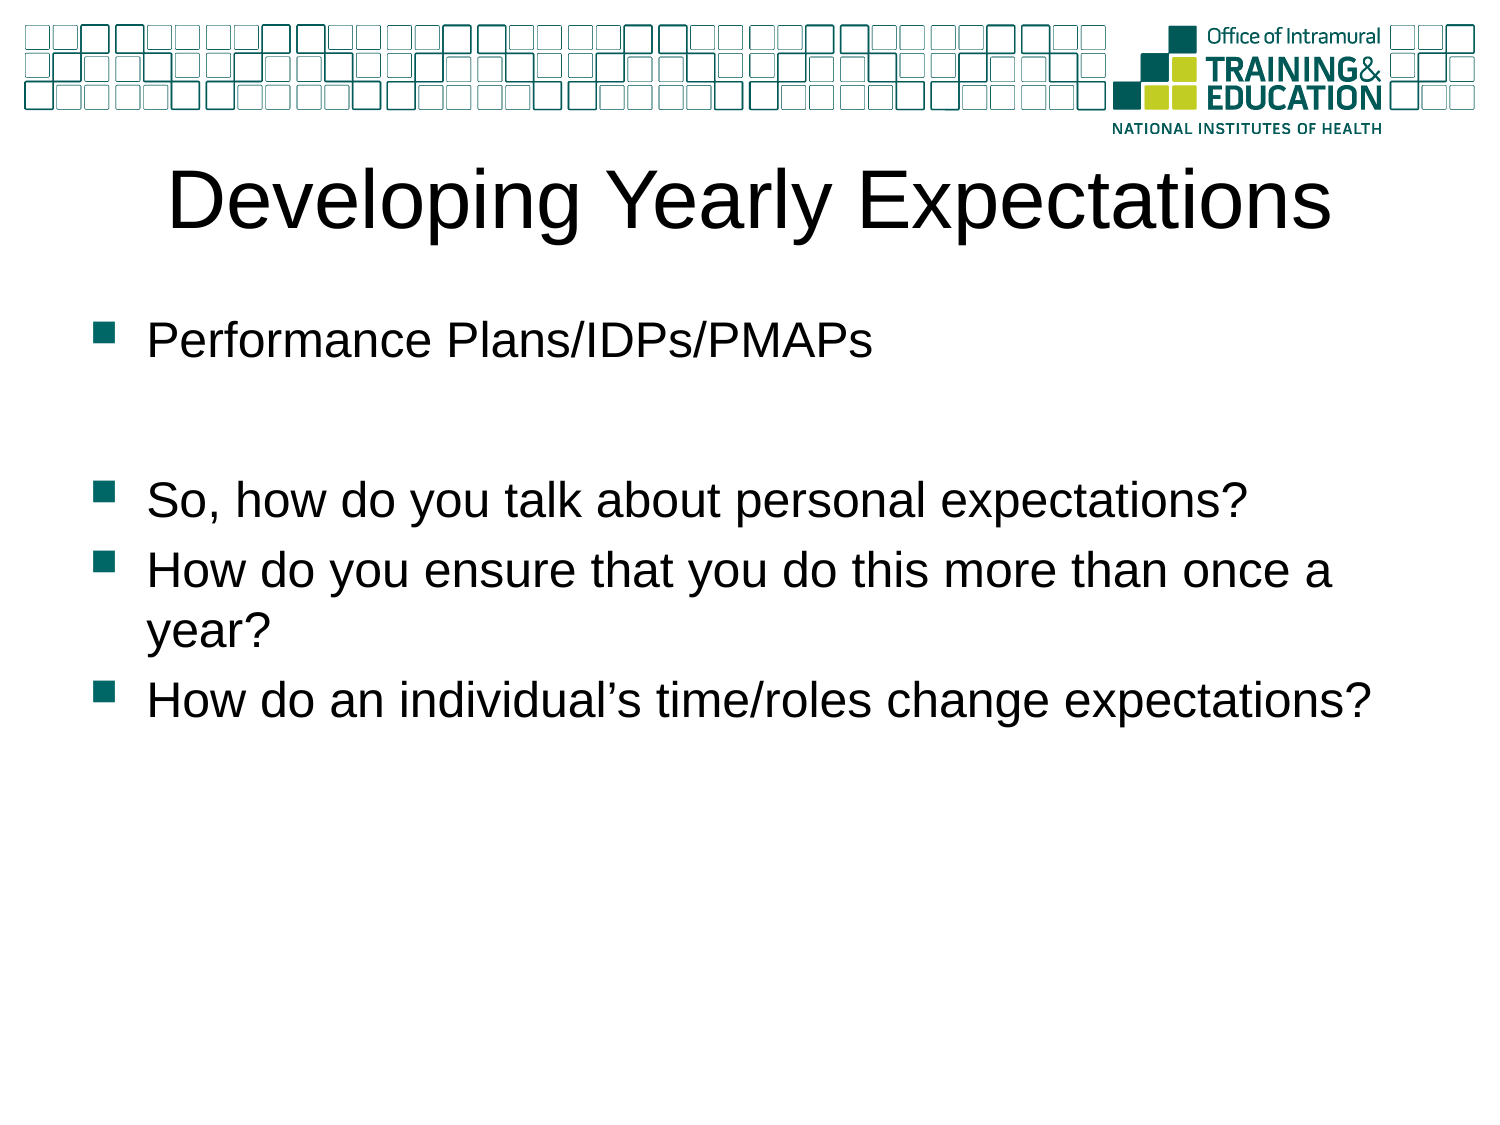

# Developing Yearly Expectations
Performance Plans/IDPs/PMAPs

So, how do you talk about personal expectations?
How do you ensure that you do this more than once a year?
How do an individual’s time/roles change expectations?